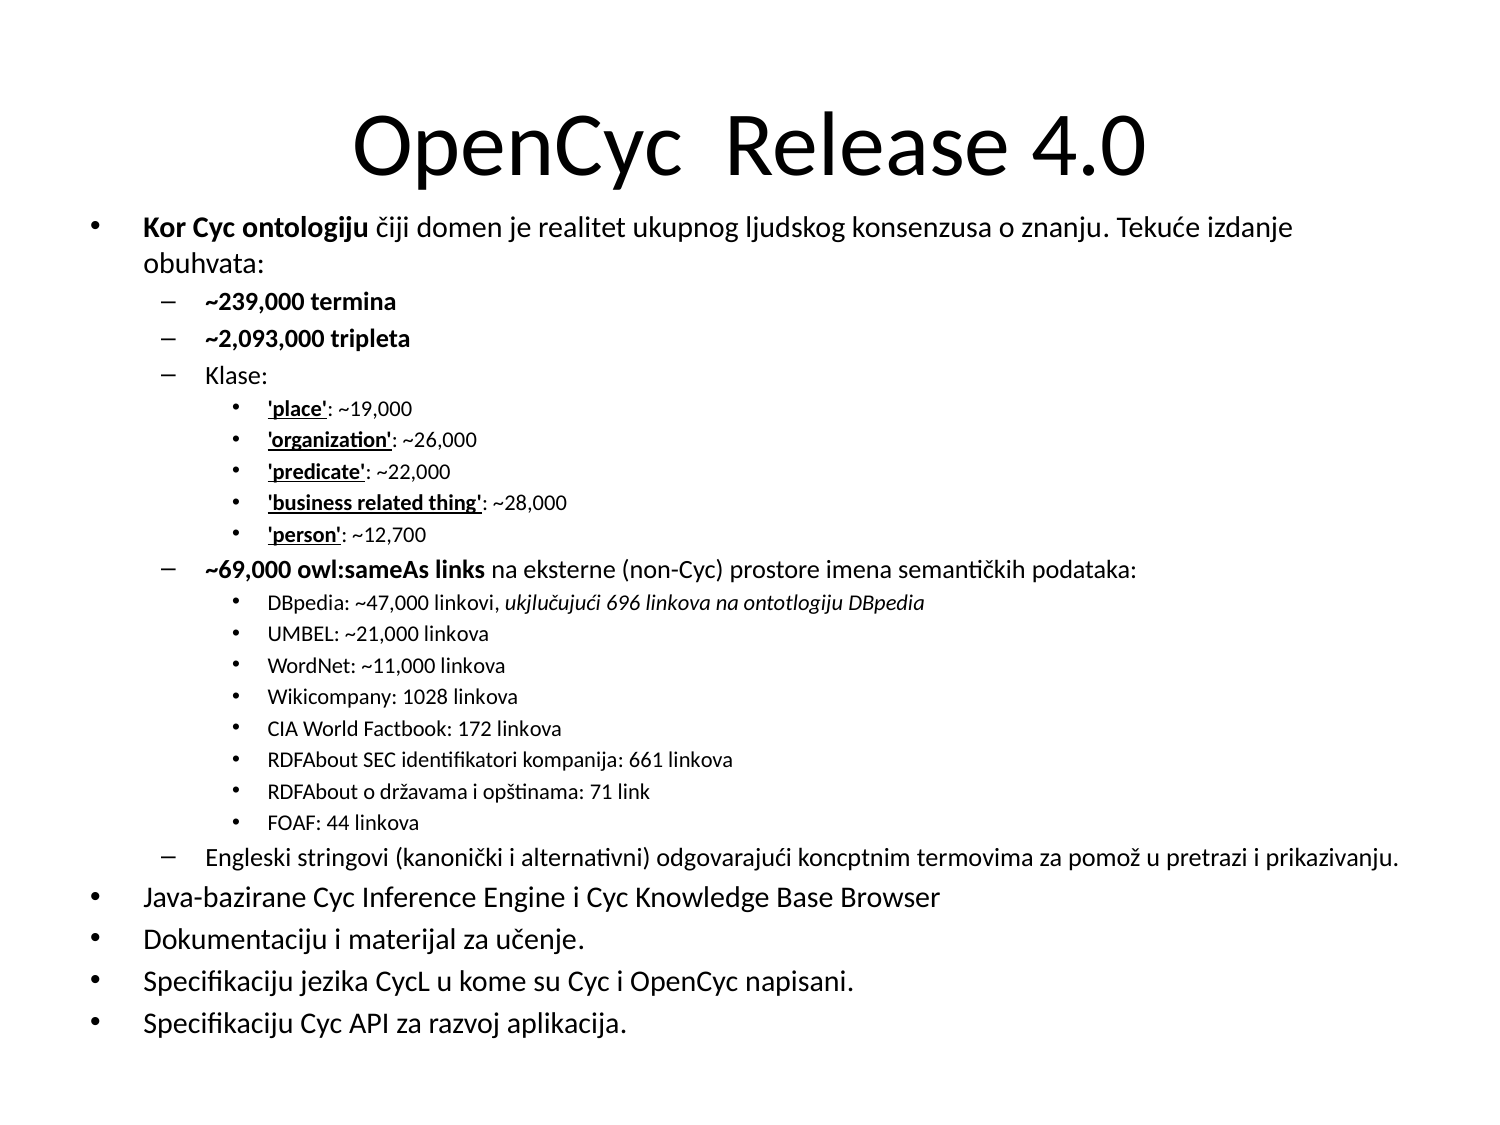

# OpenCyc  Release 4.0
Kor Cyc ontologiju čiji domen je realitet ukupnog ljudskog konsenzusa o znanju. Tekuće izdanje obuhvata:
~239,000 termina
~2,093,000 tripleta
Klase:
'place': ~19,000
'organization': ~26,000
'predicate': ~22,000
'business related thing': ~28,000
'person': ~12,700
~69,000 owl:sameAs links na eksterne (non-Cyc) prostore imena semantičkih podataka:
DBpedia: ~47,000 linkovi, ukjlučujući 696 linkova na ontotlogiju DBpedia
UMBEL: ~21,000 linkova
WordNet: ~11,000 linkova
Wikicompany: 1028 linkova
CIA World Factbook: 172 linkova
RDFAbout SEC identifikatori kompanija: 661 linkova
RDFAbout o državama i opštinama: 71 link
FOAF: 44 linkova
Engleski stringovi (kanonički i alternativni) odgovarajući koncptnim termovima za pomož u pretrazi i prikazivanju.
Java-bazirane Cyc Inference Engine i Cyc Knowledge Base Browser
Dokumentaciju i materijal za učenje.
Specifikaciju jezika CycL u kome su Cyc i OpenCyc napisani.
Specifikaciju Cyc API za razvoj aplikacija.